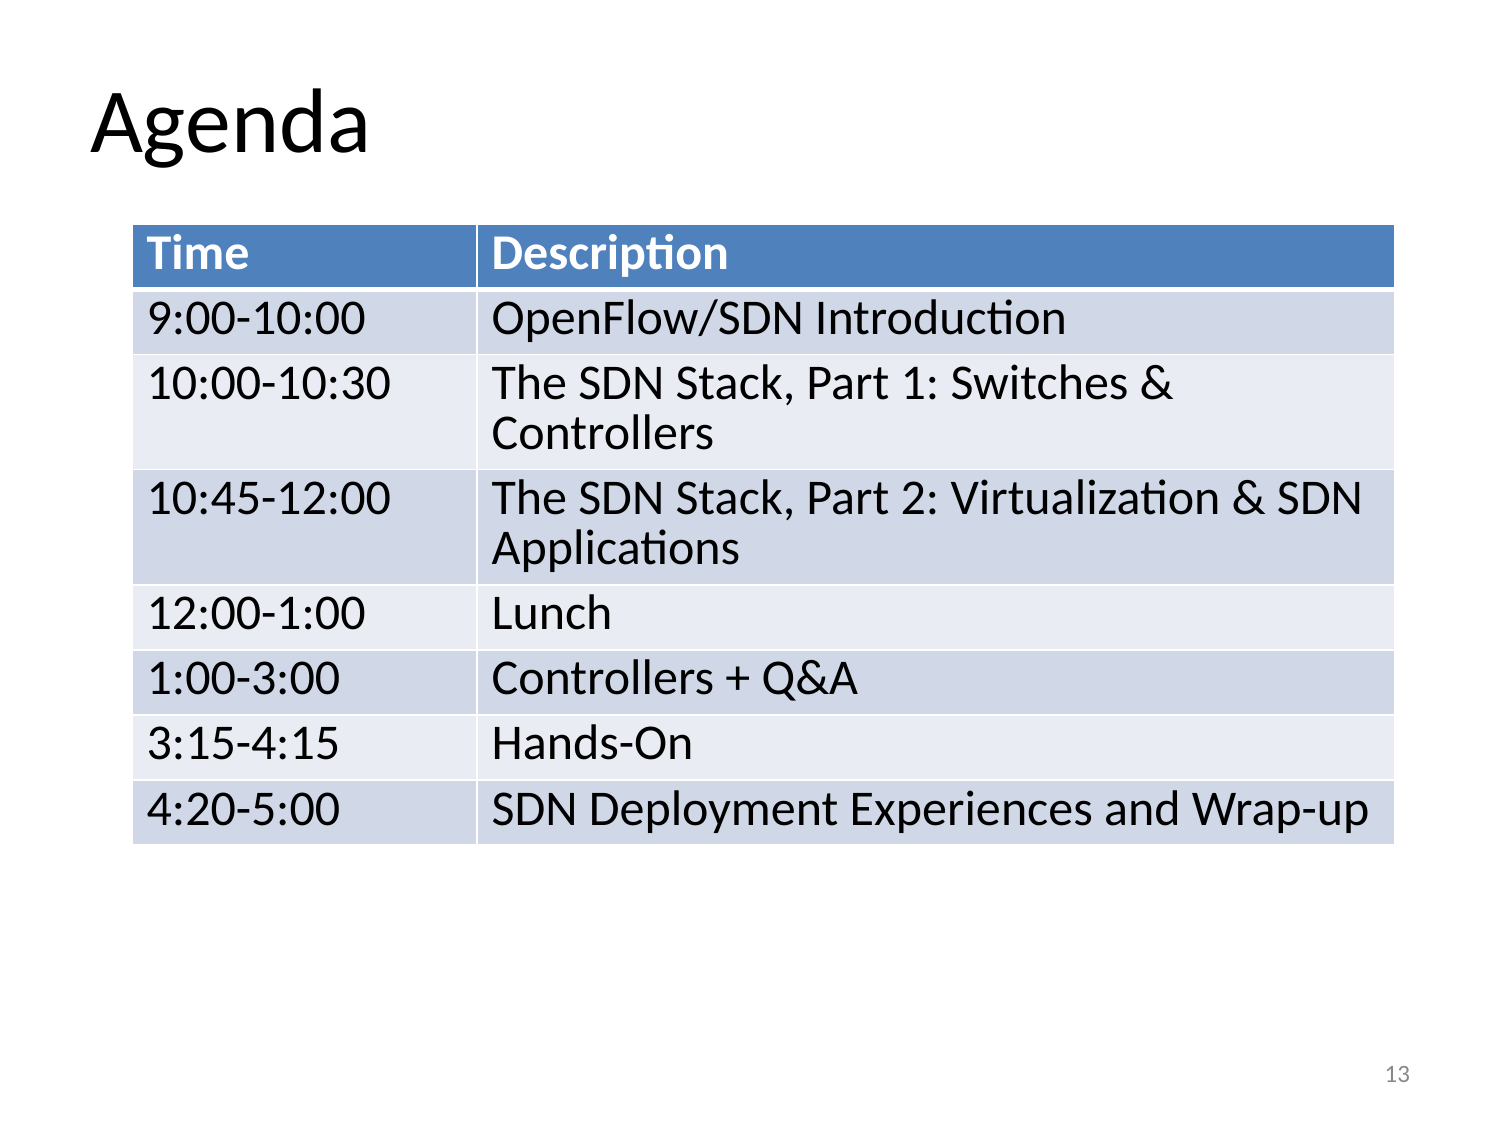

# Agenda
| Time | Description |
| --- | --- |
| 9:00-10:00 | OpenFlow/SDN Introduction |
| 10:00-10:30 | The SDN Stack, Part 1: Switches & Controllers |
| 10:45-12:00 | The SDN Stack, Part 2: Virtualization & SDN Applications |
| 12:00-1:00 | Lunch |
| 1:00-3:00 | Controllers + Q&A |
| 3:15-4:15 | Hands-On |
| 4:20-5:00 | SDN Deployment Experiences and Wrap-up |
13